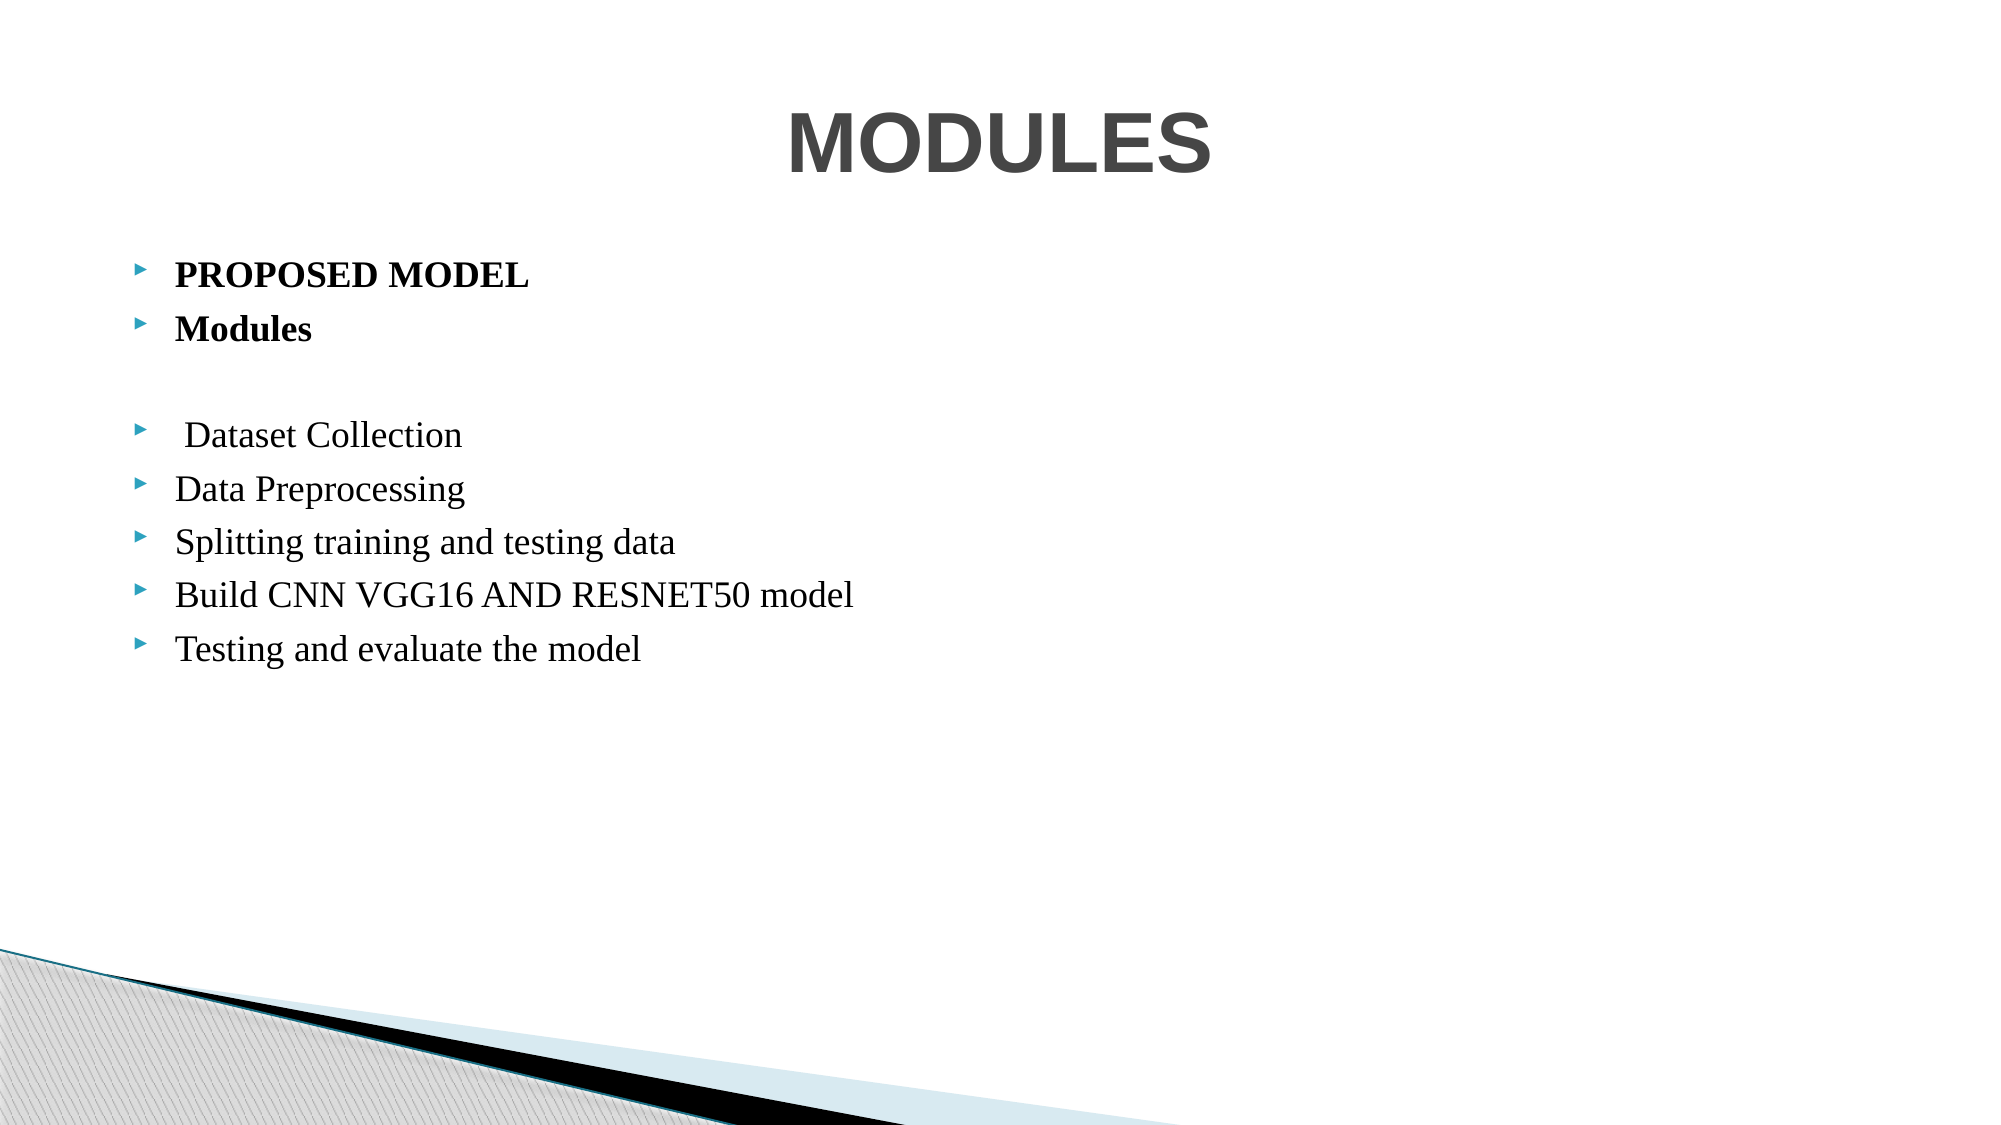

# MODULES
PROPOSED MODEL
Modules

 Dataset Collection
Data Preprocessing
Splitting training and testing data
Build CNN VGG16 AND RESNET50 model
Testing and evaluate the model